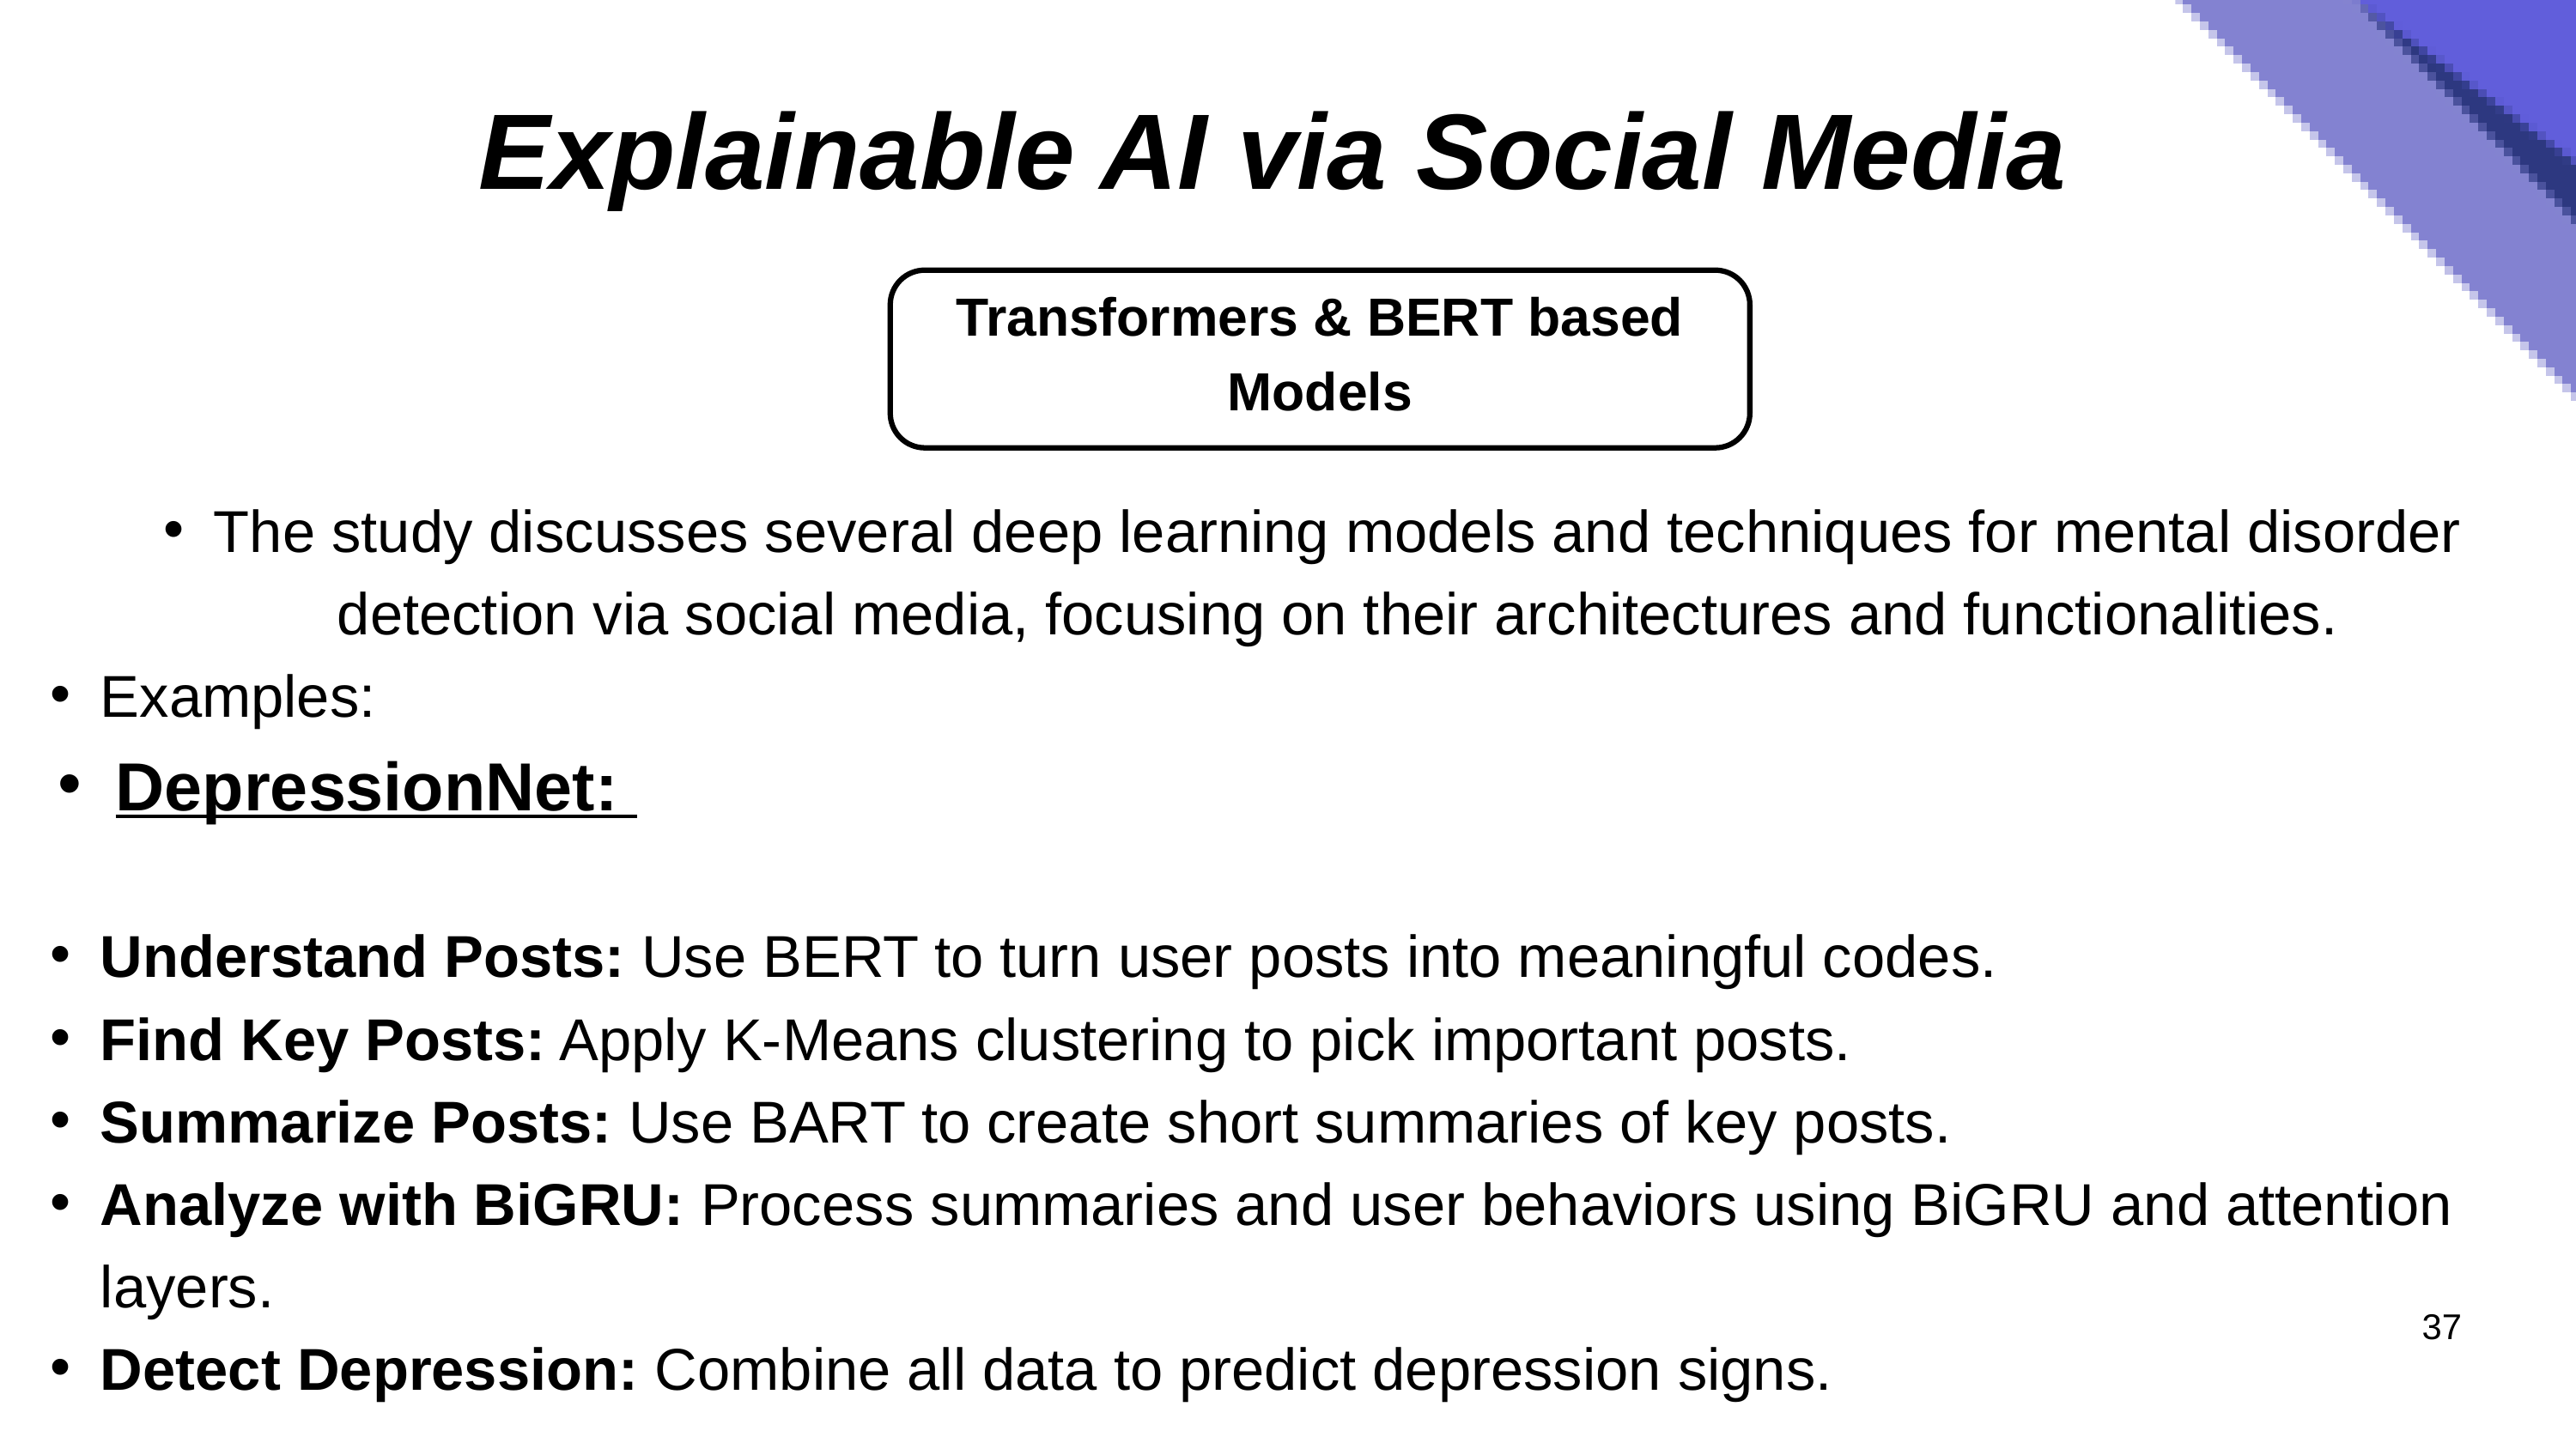

Explainable AI via Social Media

Transformers & BERT based Models
The study discusses several deep learning models and techniques for mental disorder detection via social media, focusing on their architectures and functionalities.
Examples:
DepressionNet:

Understand Posts: Use BERT to turn user posts into meaningful codes.
Find Key Posts: Apply K-Means clustering to pick important posts.
Summarize Posts: Use BART to create short summaries of key posts.
Analyze with BiGRU: Process summaries and user behaviors using BiGRU and attention layers.
Detect Depression: Combine all data to predict depression signs.

37